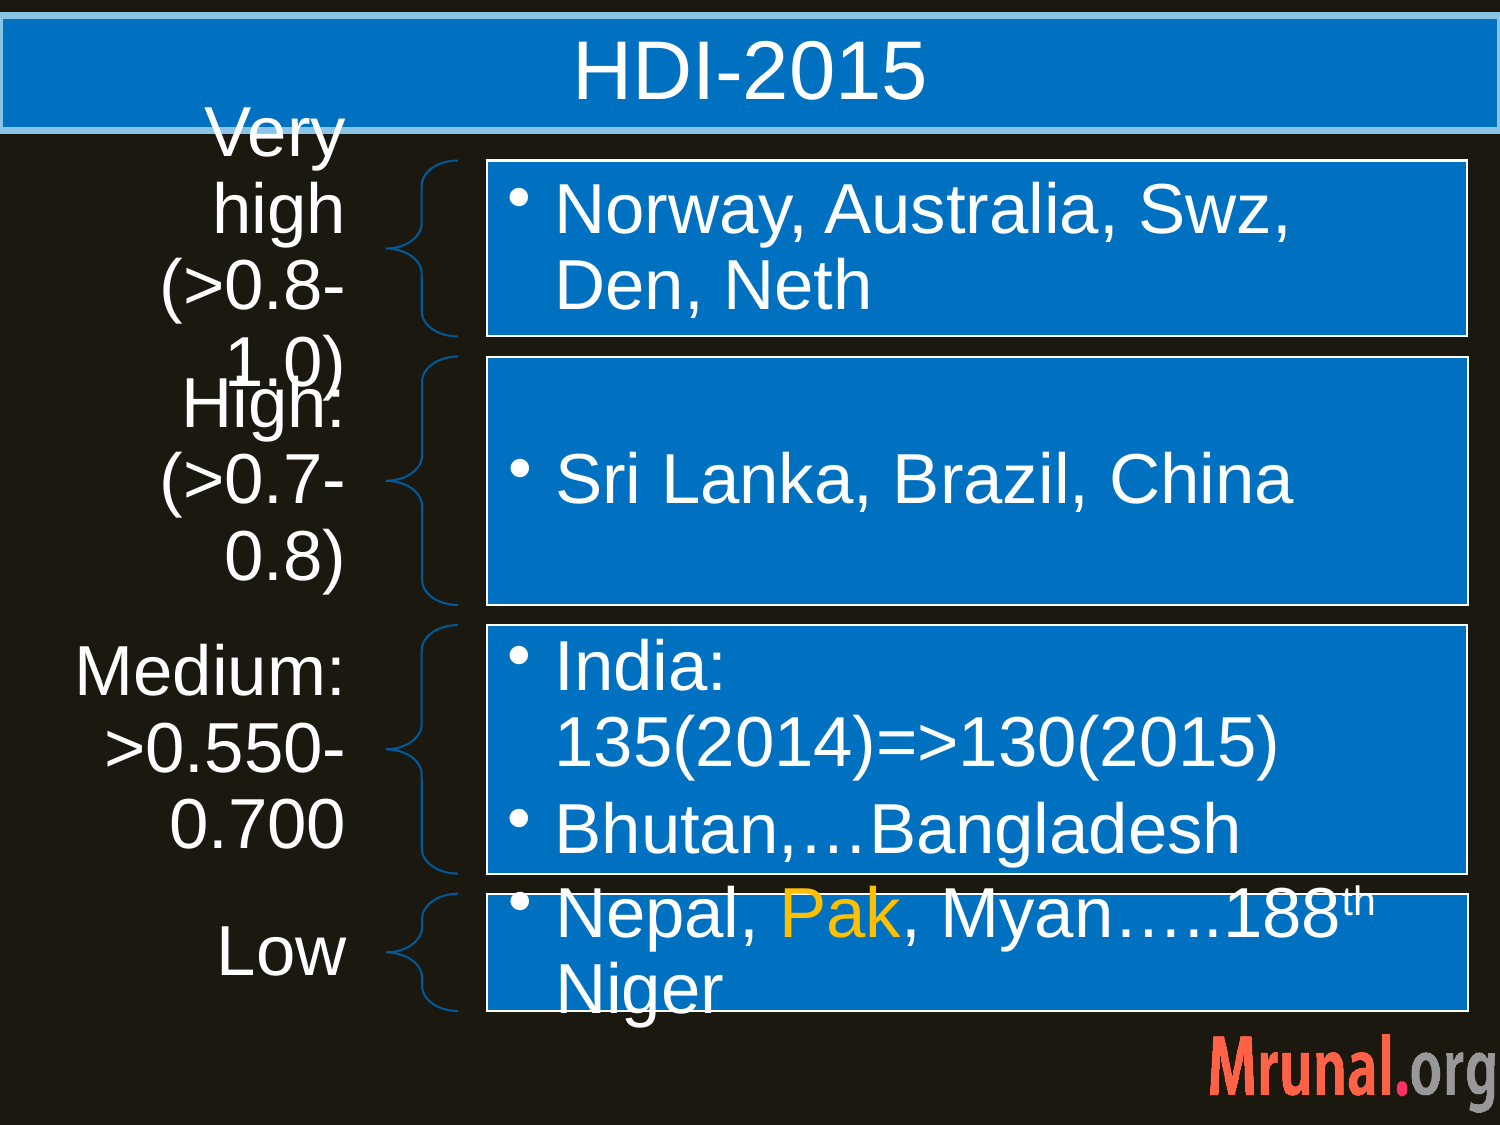

# HDI-2015
Very high (>0.8-1.0)
Norway, Australia, Swz, Den, Neth
High: (>0.7- 0.8)
Sri Lanka, Brazil, China
Medium: >0.550-0.700
India: 135(2014)=>130(2015)
Bhutan,…Bangladesh
Low
Nepal, Pak, Myan…..188th Niger